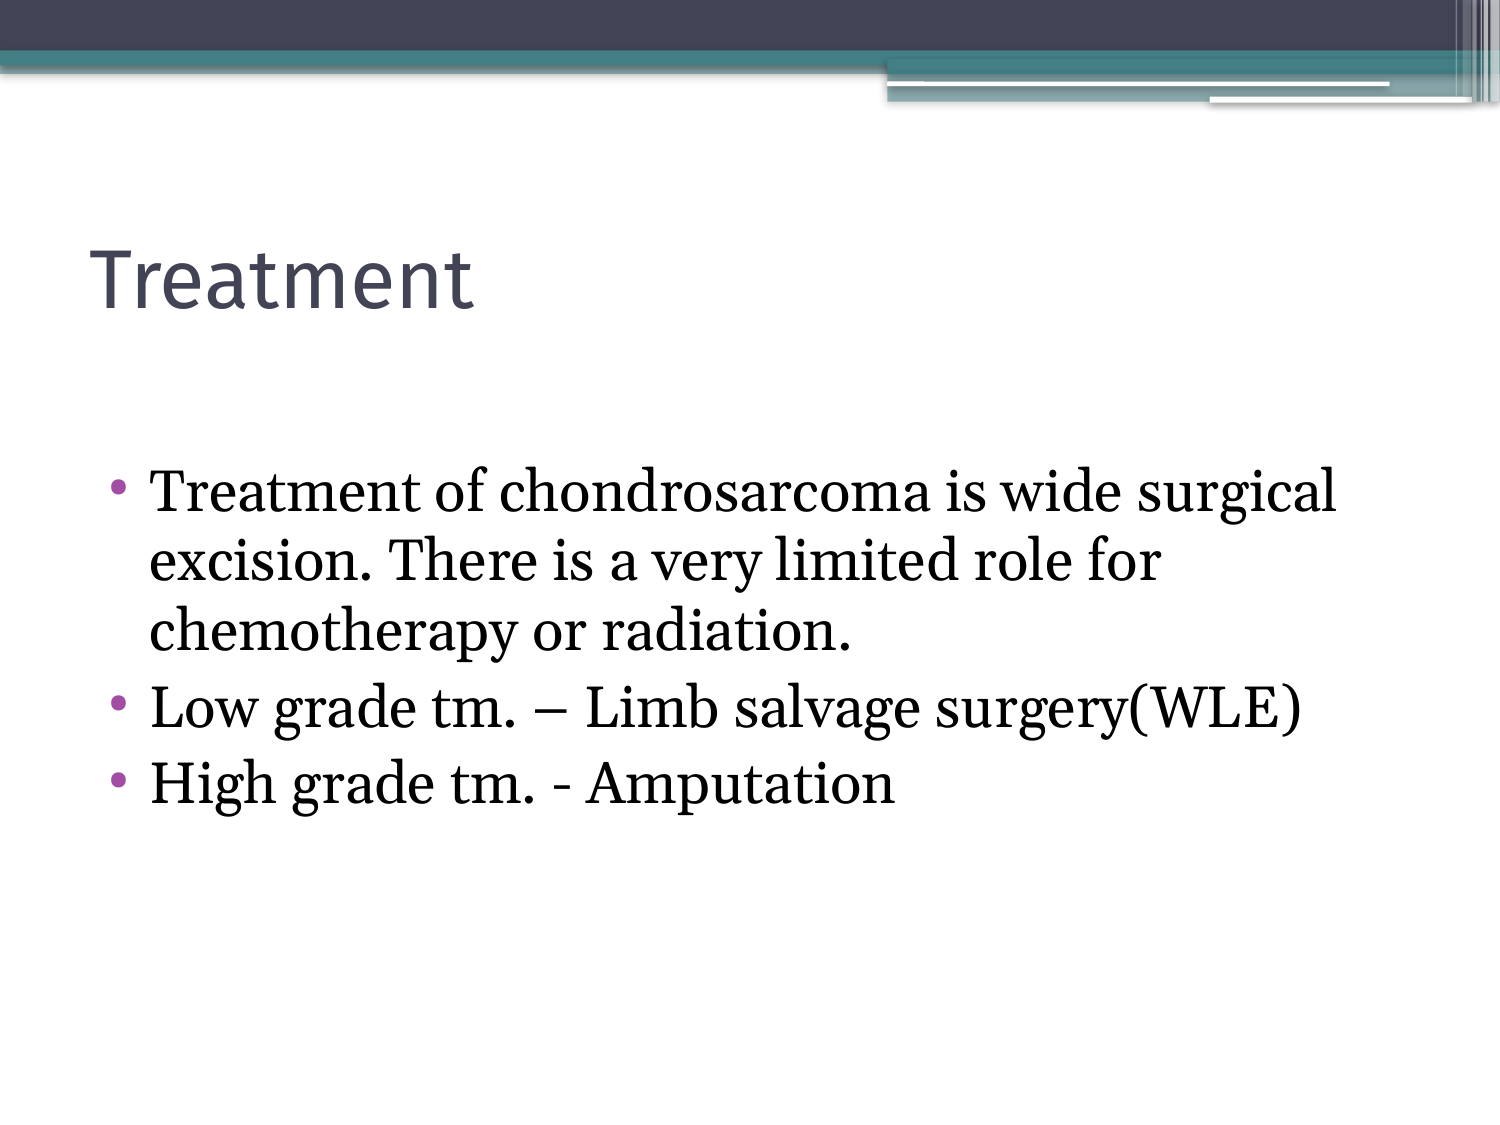

# Treatment

Treatment of chondrosarcoma is wide surgical excision. There is a very limited role for chemotherapy or radiation.
Low grade tm. – Limb salvage surgery(WLE)
High grade tm. - Amputation